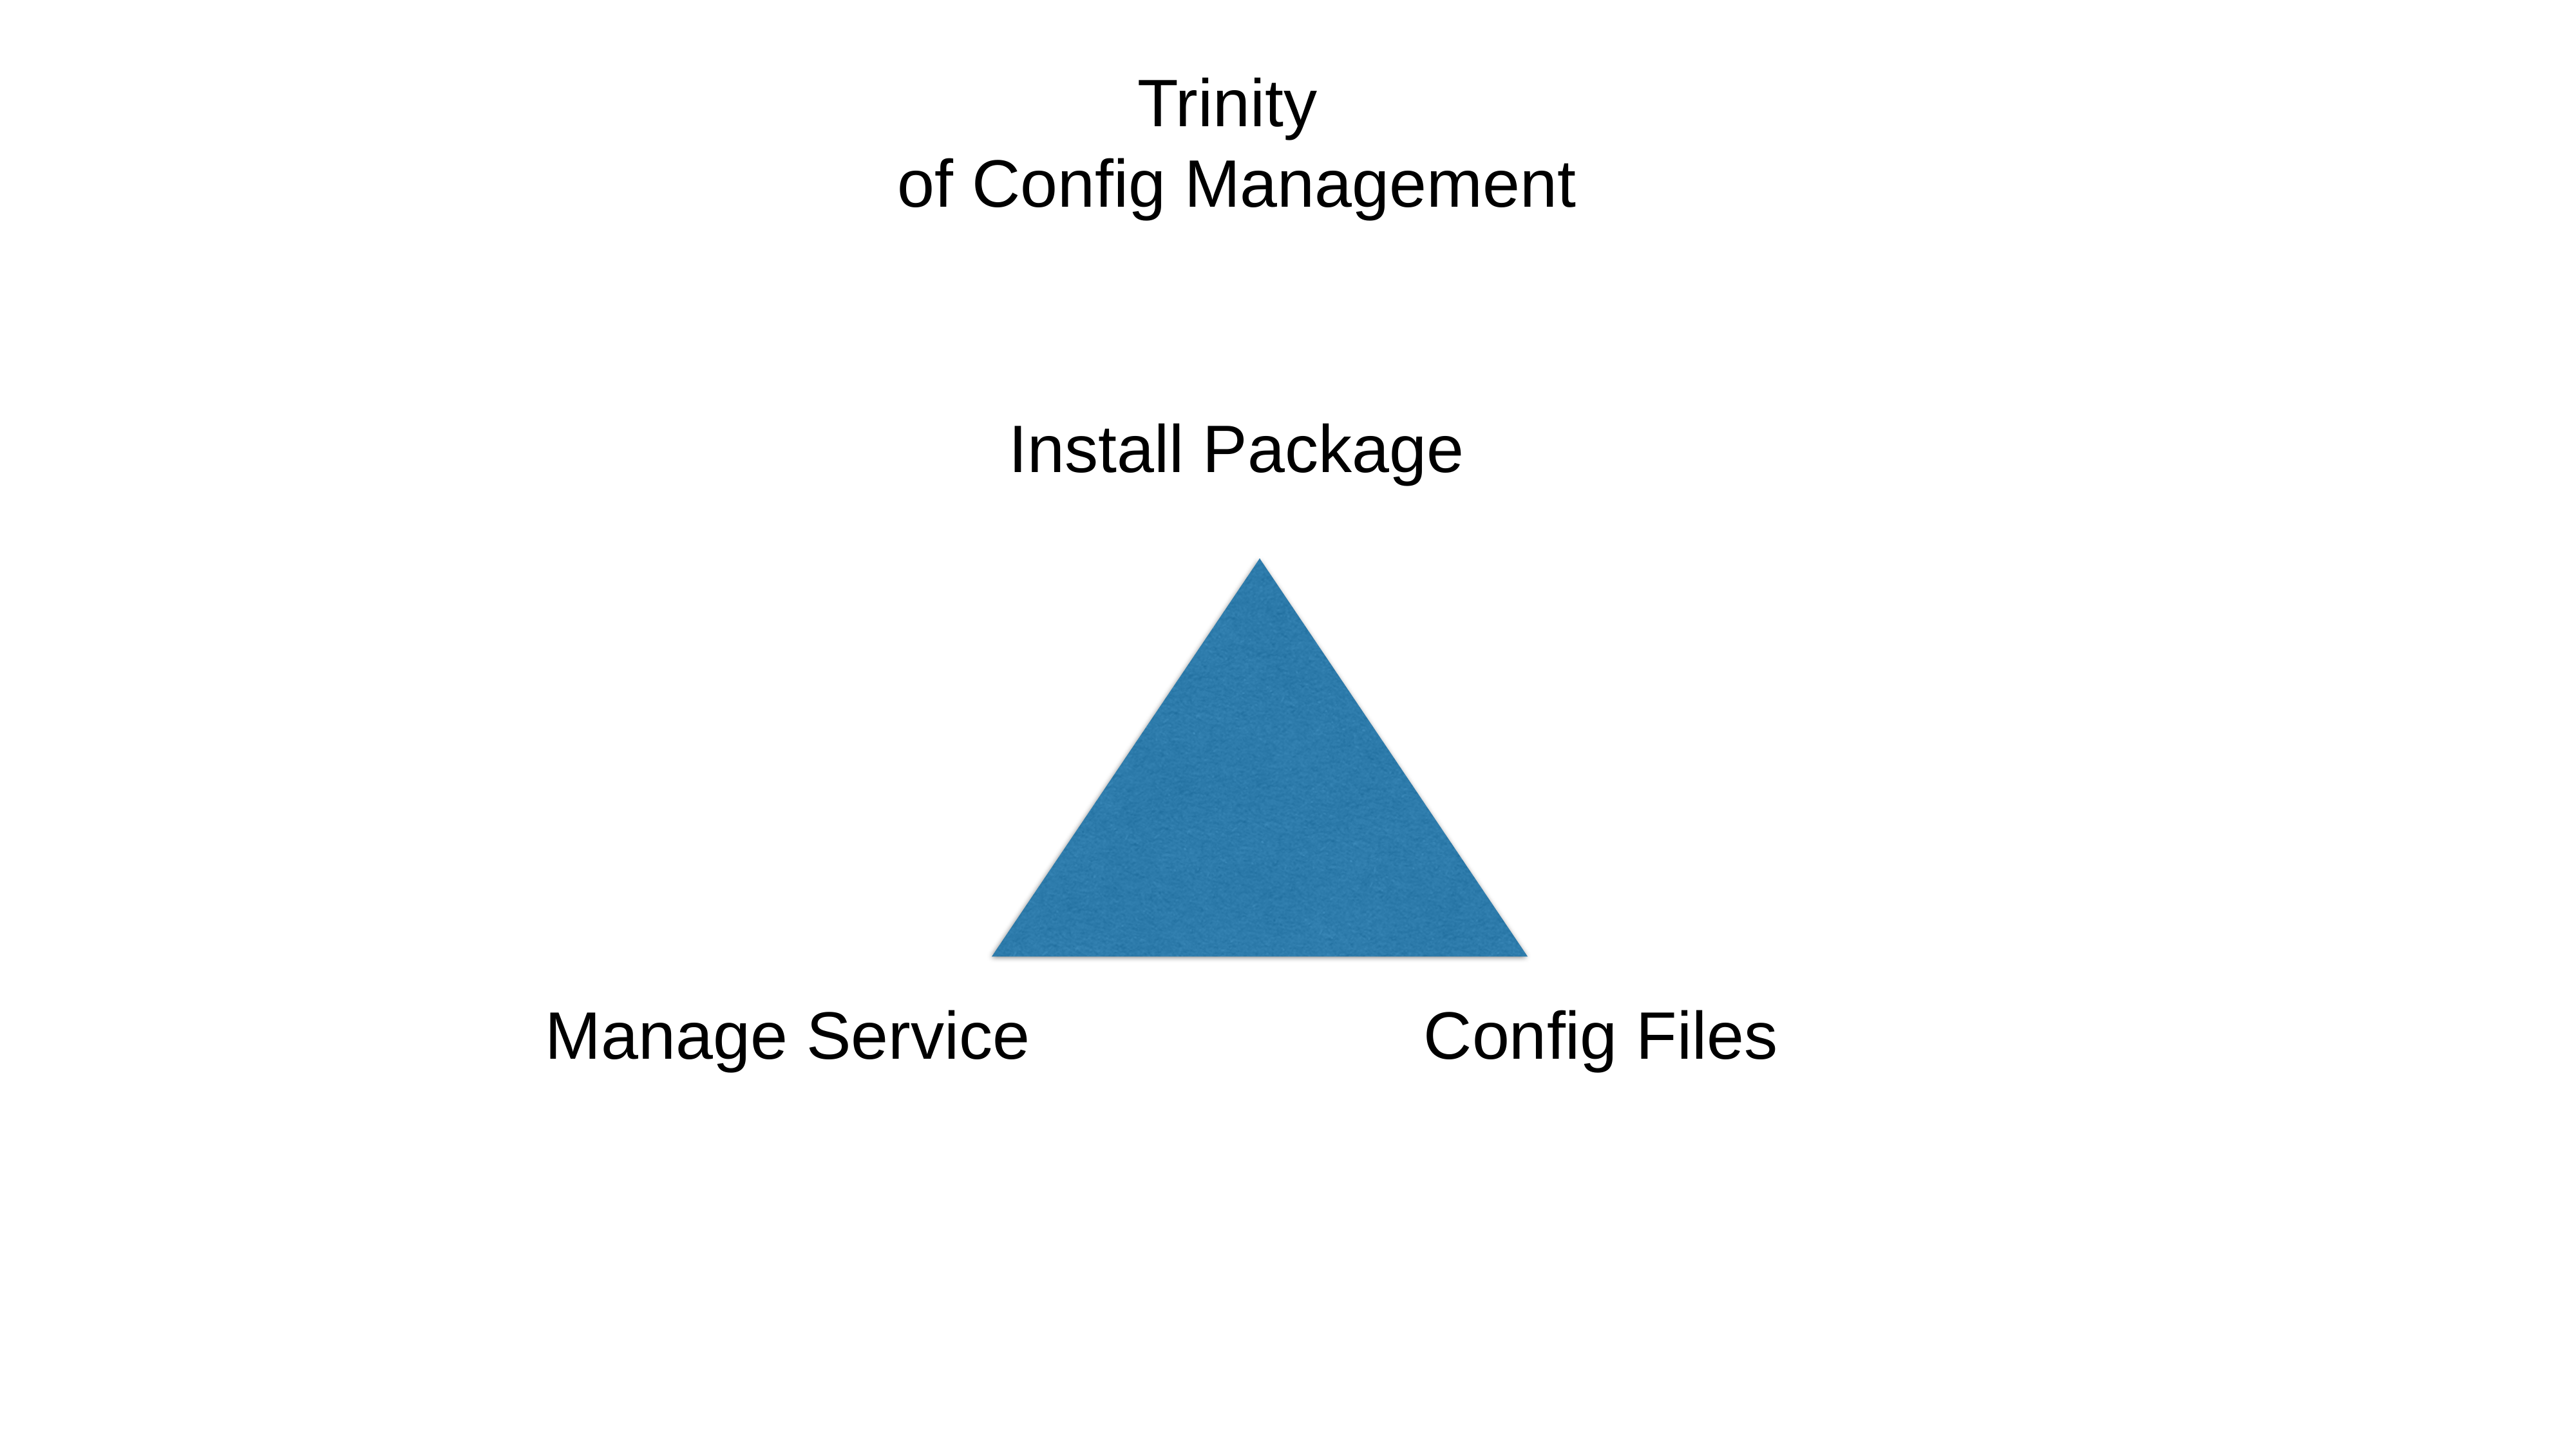

Trinity
of Config Management
Install Package

Manage Service
Config Files